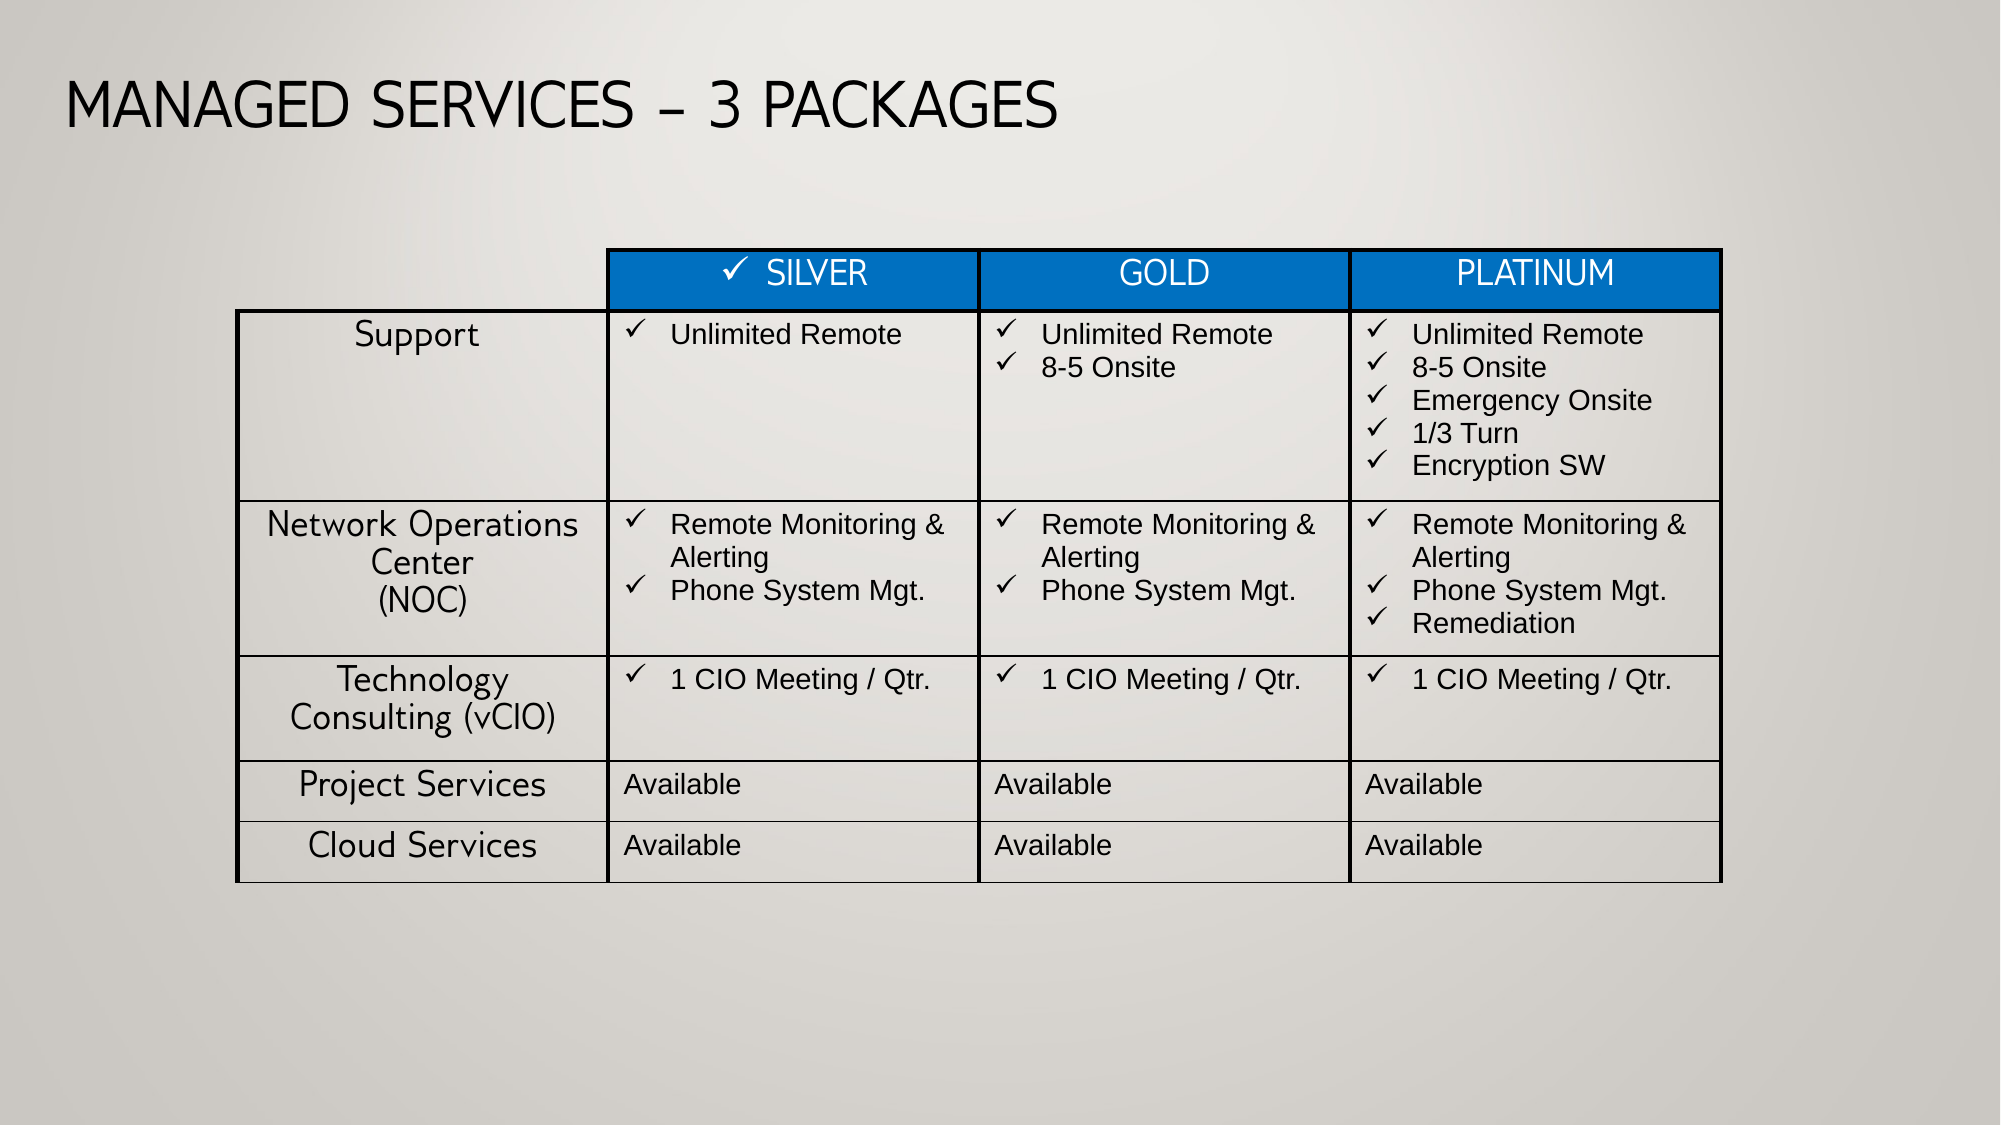

# Managed Services – 3 Packages
|  | SILVER | GOLD | PLATINUM |
| --- | --- | --- | --- |
| Support | Unlimited Remote | Unlimited Remote 8-5 Onsite | Unlimited Remote 8-5 Onsite Emergency Onsite 1/3 Turn Encryption SW |
| Network Operations Center (NOC) | Remote Monitoring & Alerting Phone System Mgt. | Remote Monitoring & Alerting Phone System Mgt. | Remote Monitoring & Alerting Phone System Mgt. Remediation |
| Technology Consulting (vCIO) | 1 CIO Meeting / Qtr. | 1 CIO Meeting / Qtr. | 1 CIO Meeting / Qtr. |
| Project Services | Available | Available | Available |
| Cloud Services | Available | Available | Available |